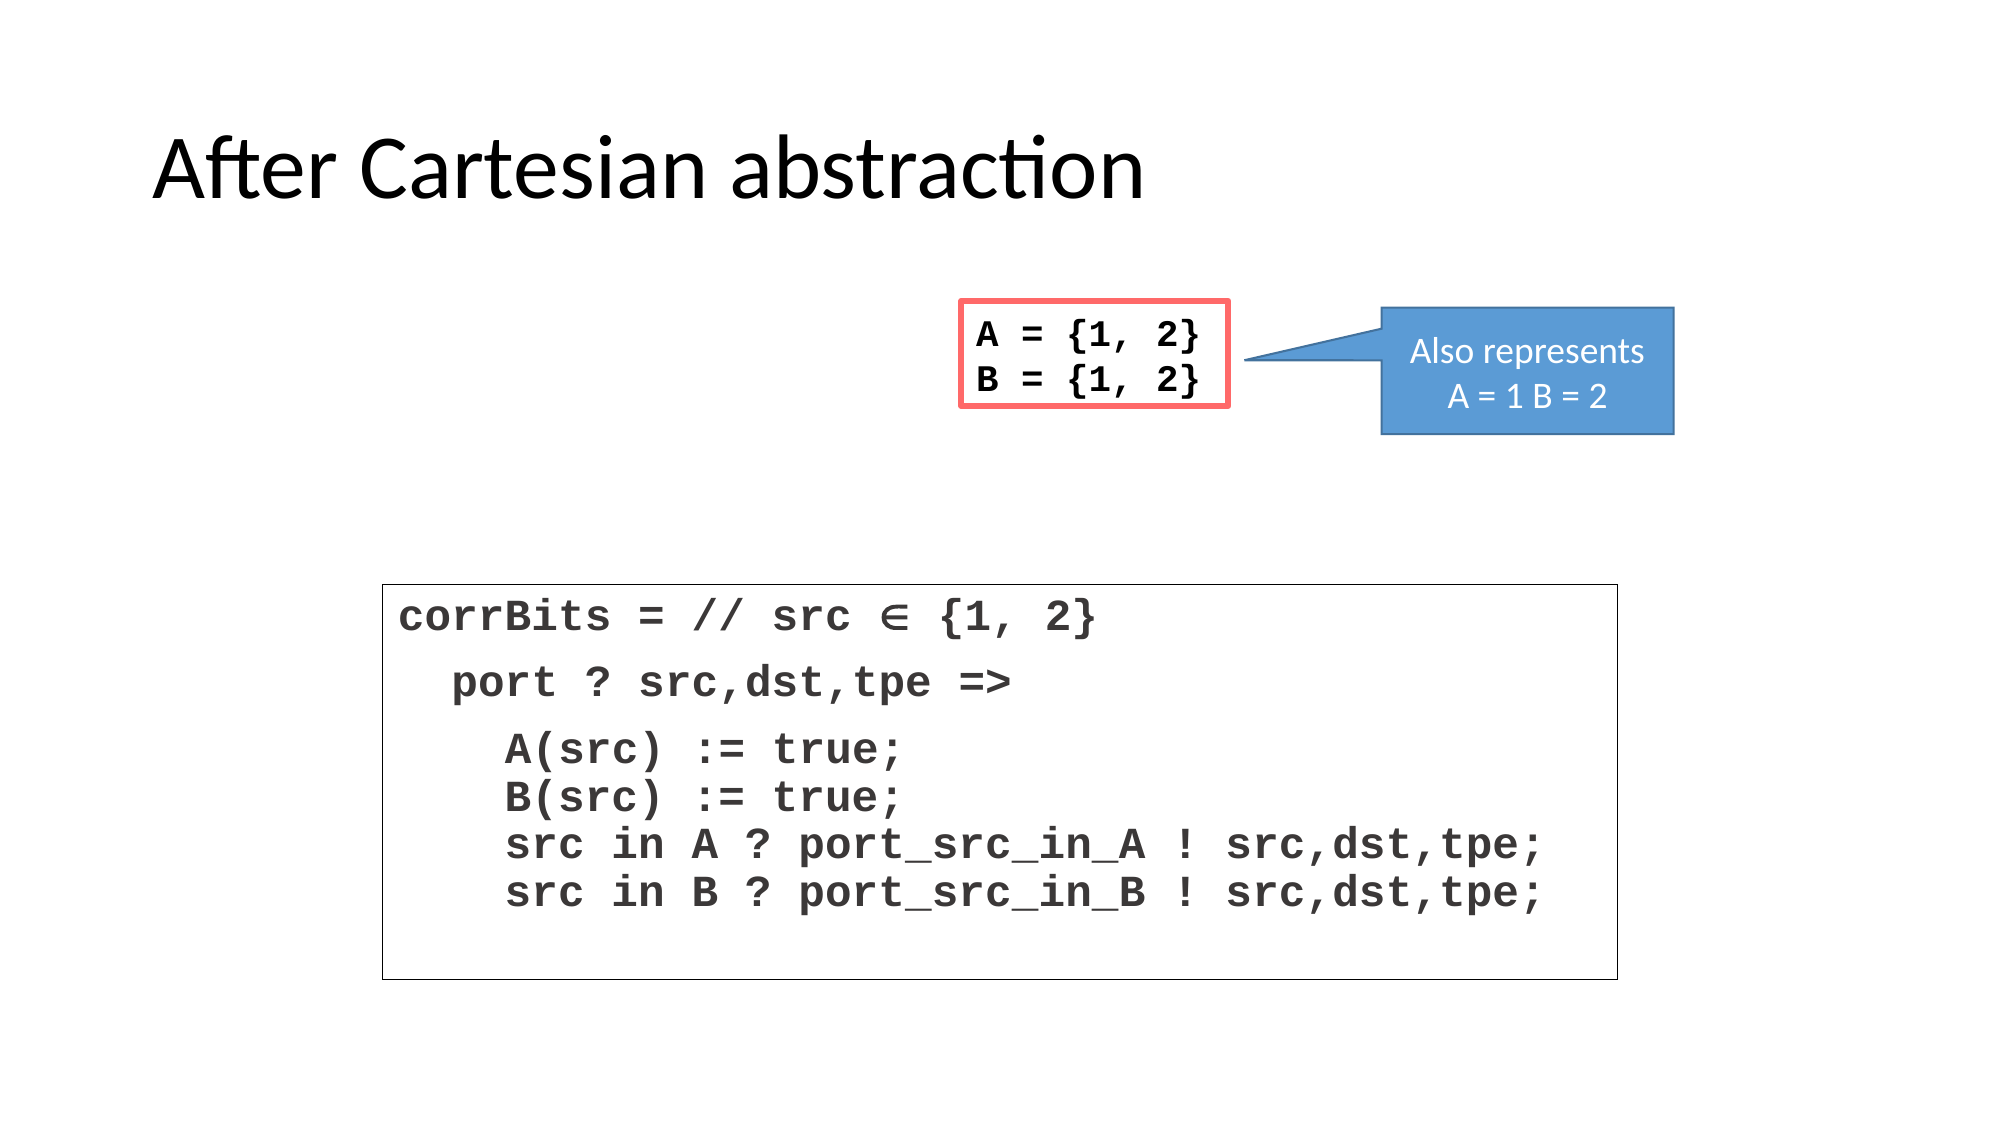

# After Cartesian abstraction
A = {1, 2}
B = {1, 2}
Also represents
A = 1 B = 2
corrBits = // src ∈ {1, 2}
  port ? src,dst,tpe =>
    A(src) := true;
    B(src) := true;
    src in A ? port_src_in_A ! src,dst,tpe;
    src in B ? port_src_in_B ! src,dst,tpe;